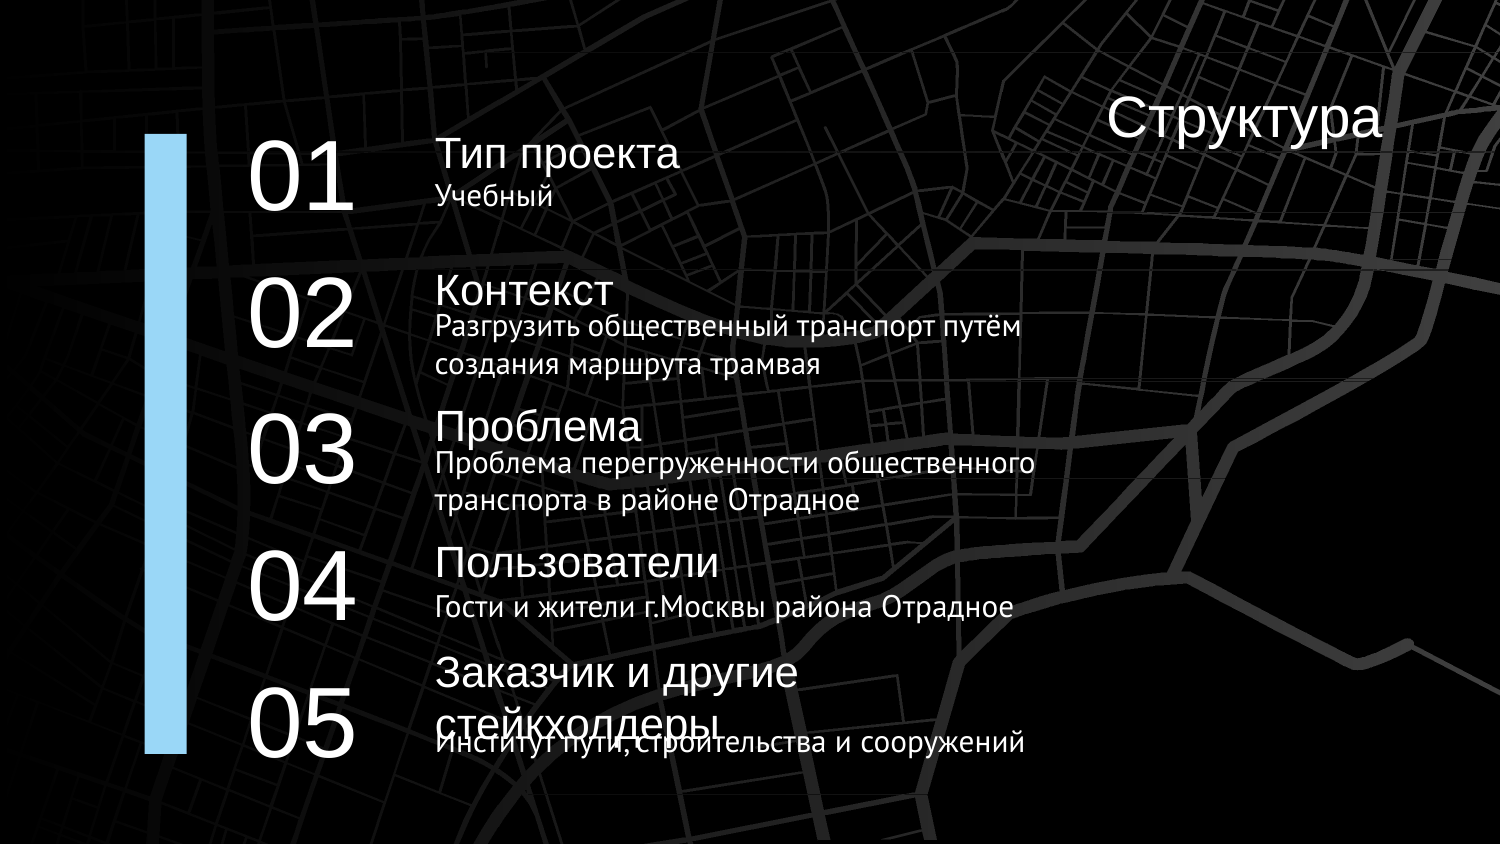

Структура
01
# Тип проекта
Учебный
02
Контекст
Разгрузить общественный транспорт путём создания маршрута трамвая
03
Проблема

Проблема перегруженности общественного транспорта в районе Отрадное
04
Пользователи
Гости и жители г.Москвы района Отрадное
05
Заказчик и другие стейкхолдеры
Институт пути, строительства и сооружений